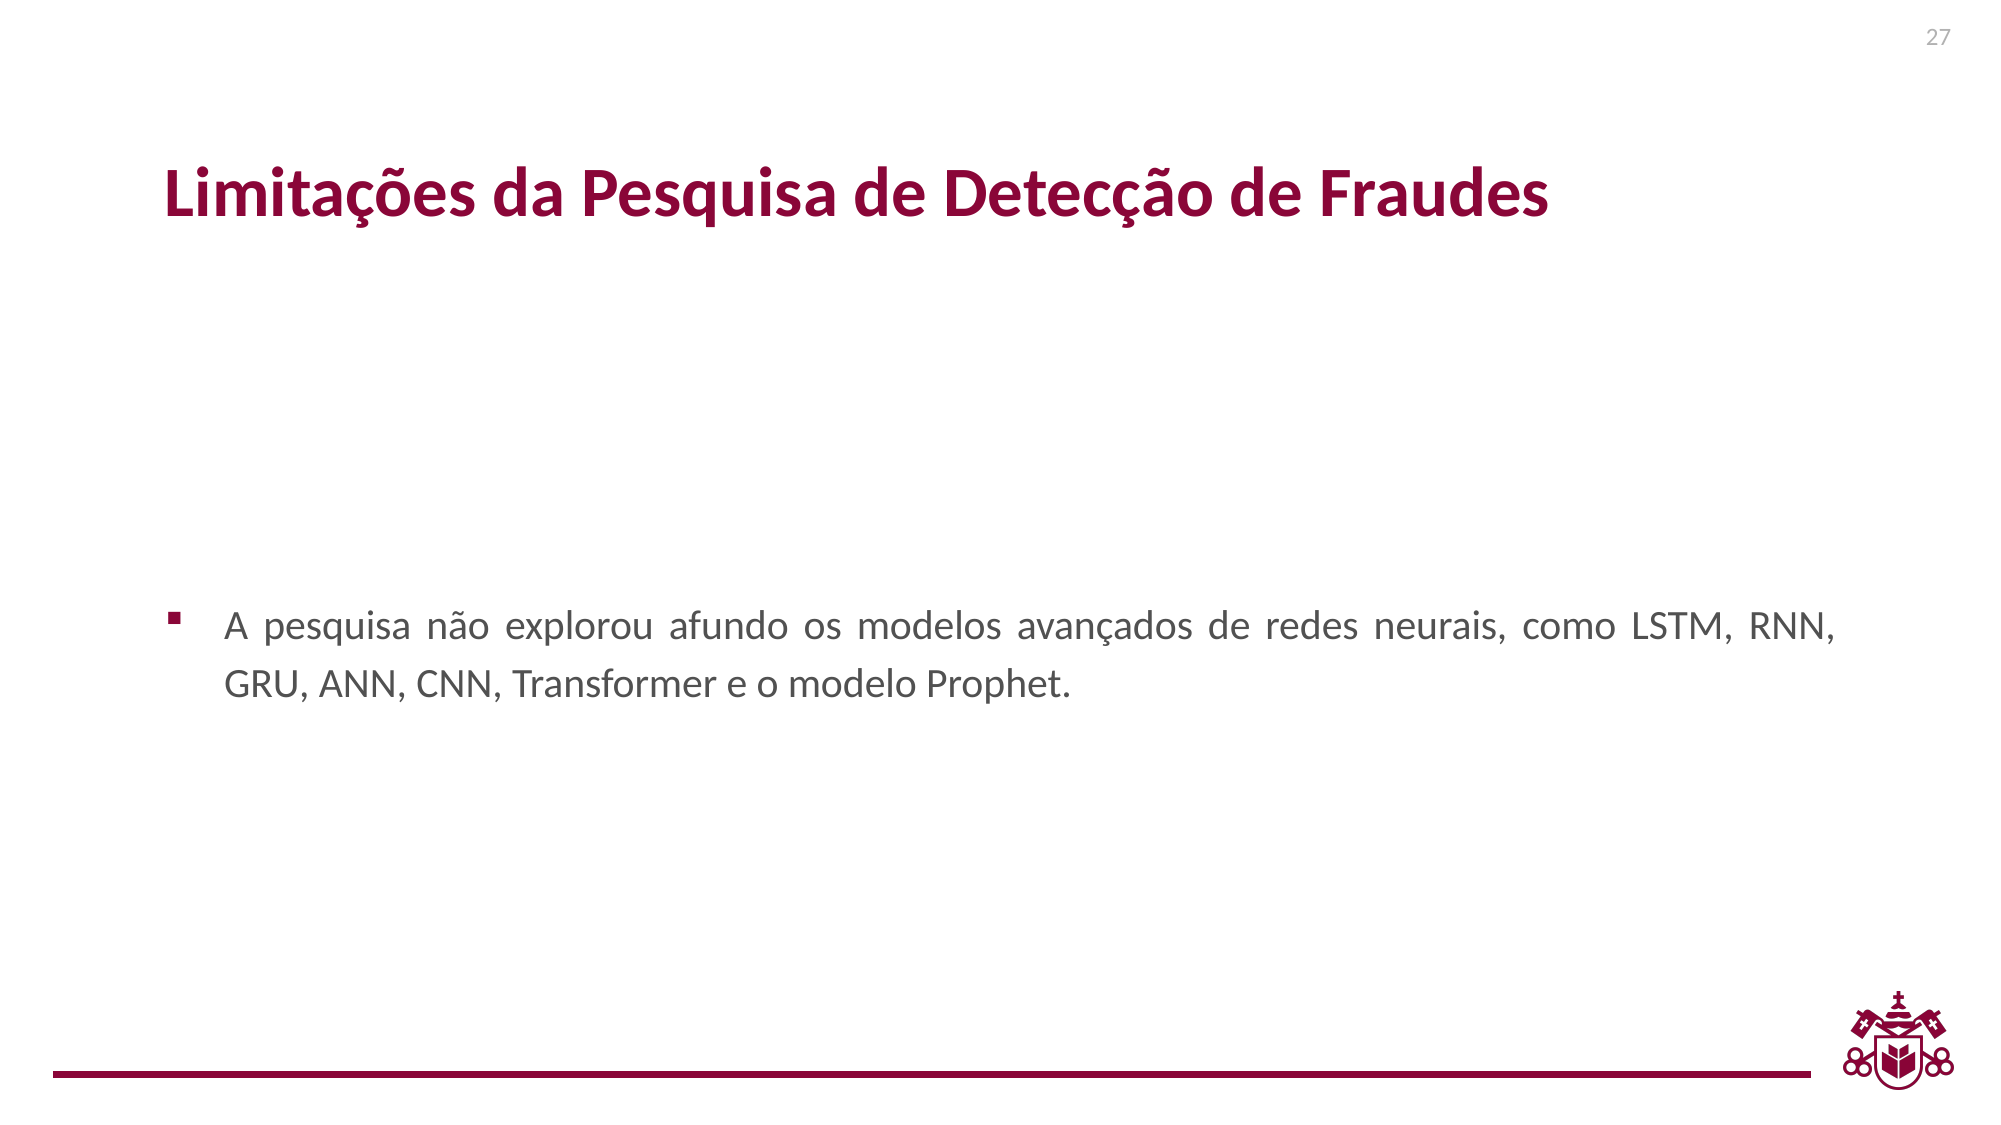

27
Limitações da Pesquisa de Detecção de Fraudes
A pesquisa não explorou afundo os modelos avançados de redes neurais, como LSTM, RNN, GRU, ANN, CNN, Transformer e o modelo Prophet.